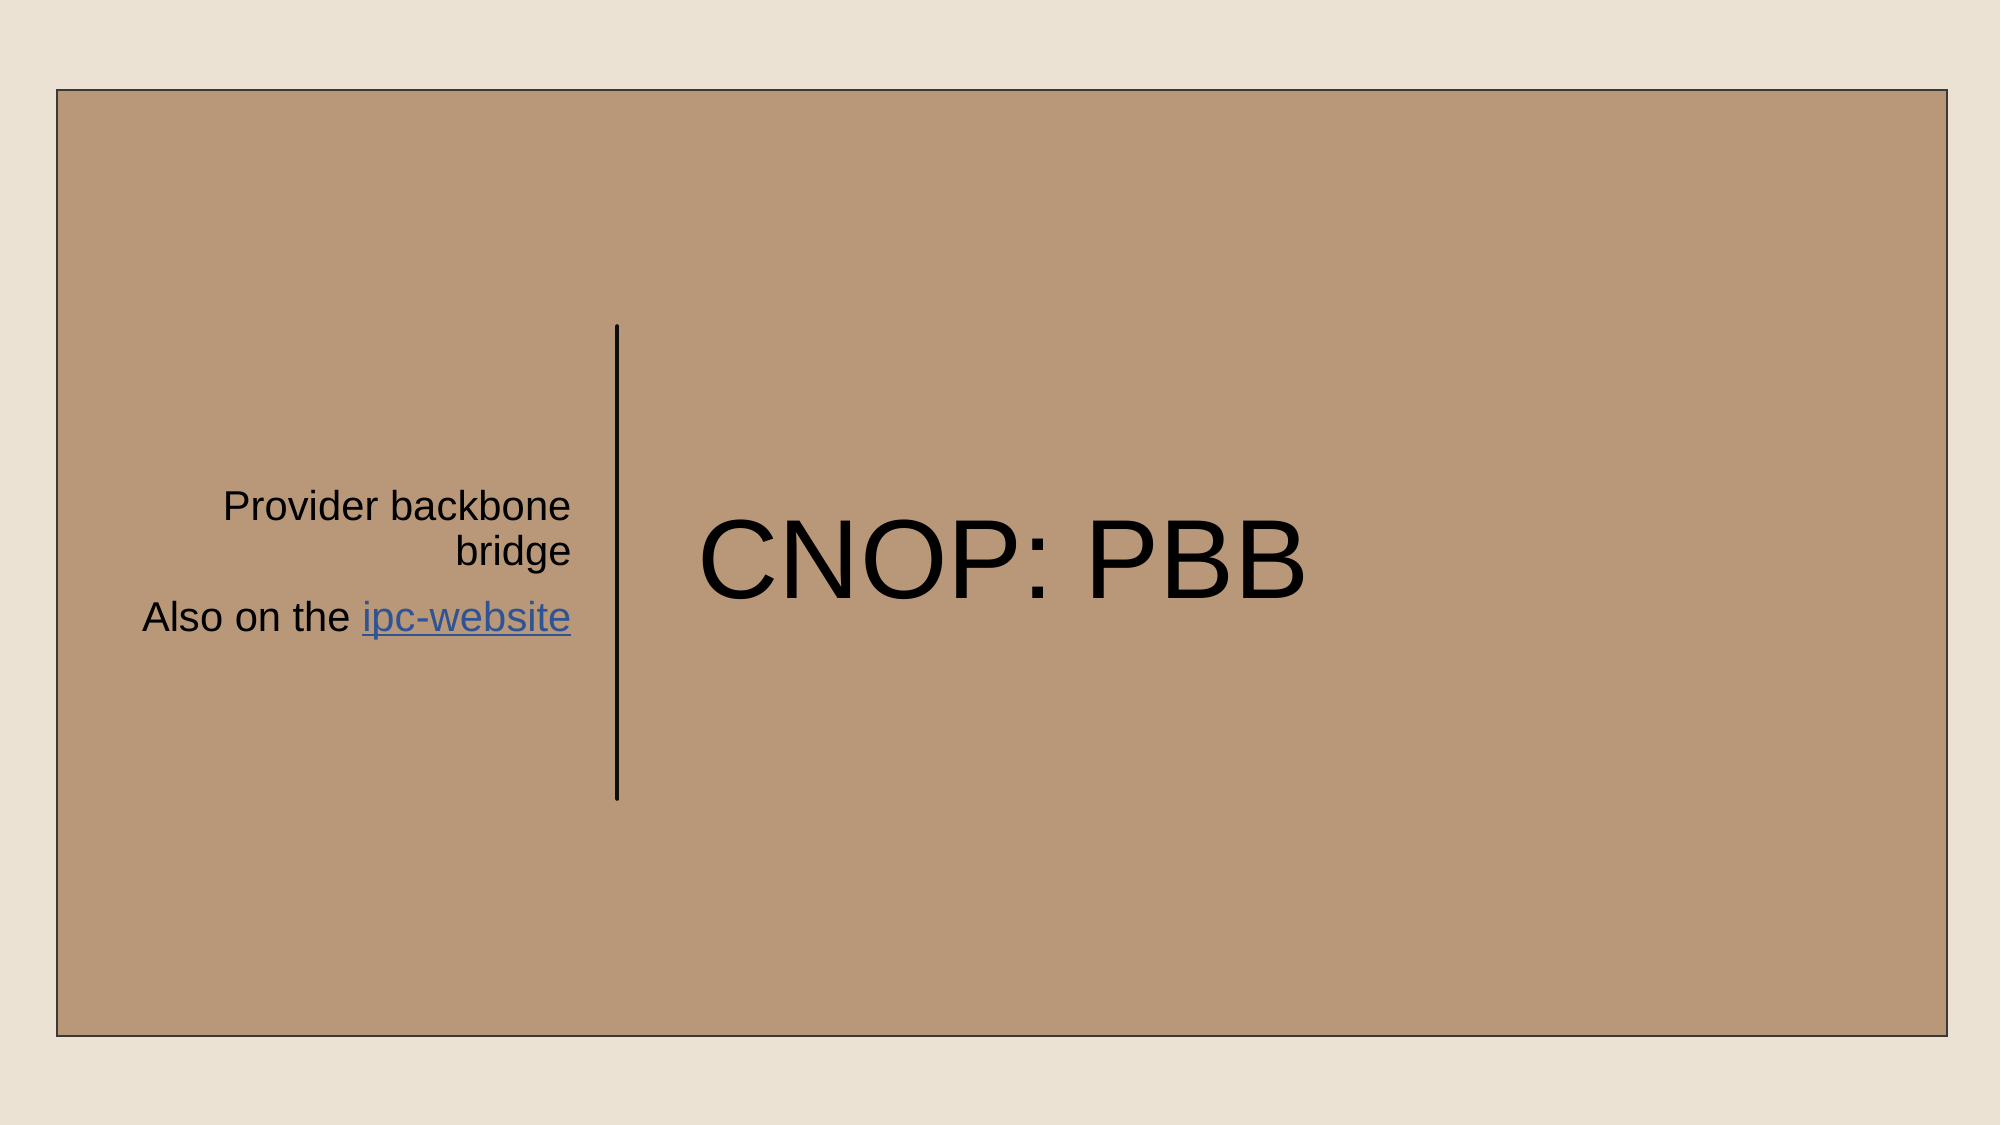

Provider backbone bridge
Also on the ipc-website
# CNOP: PBB